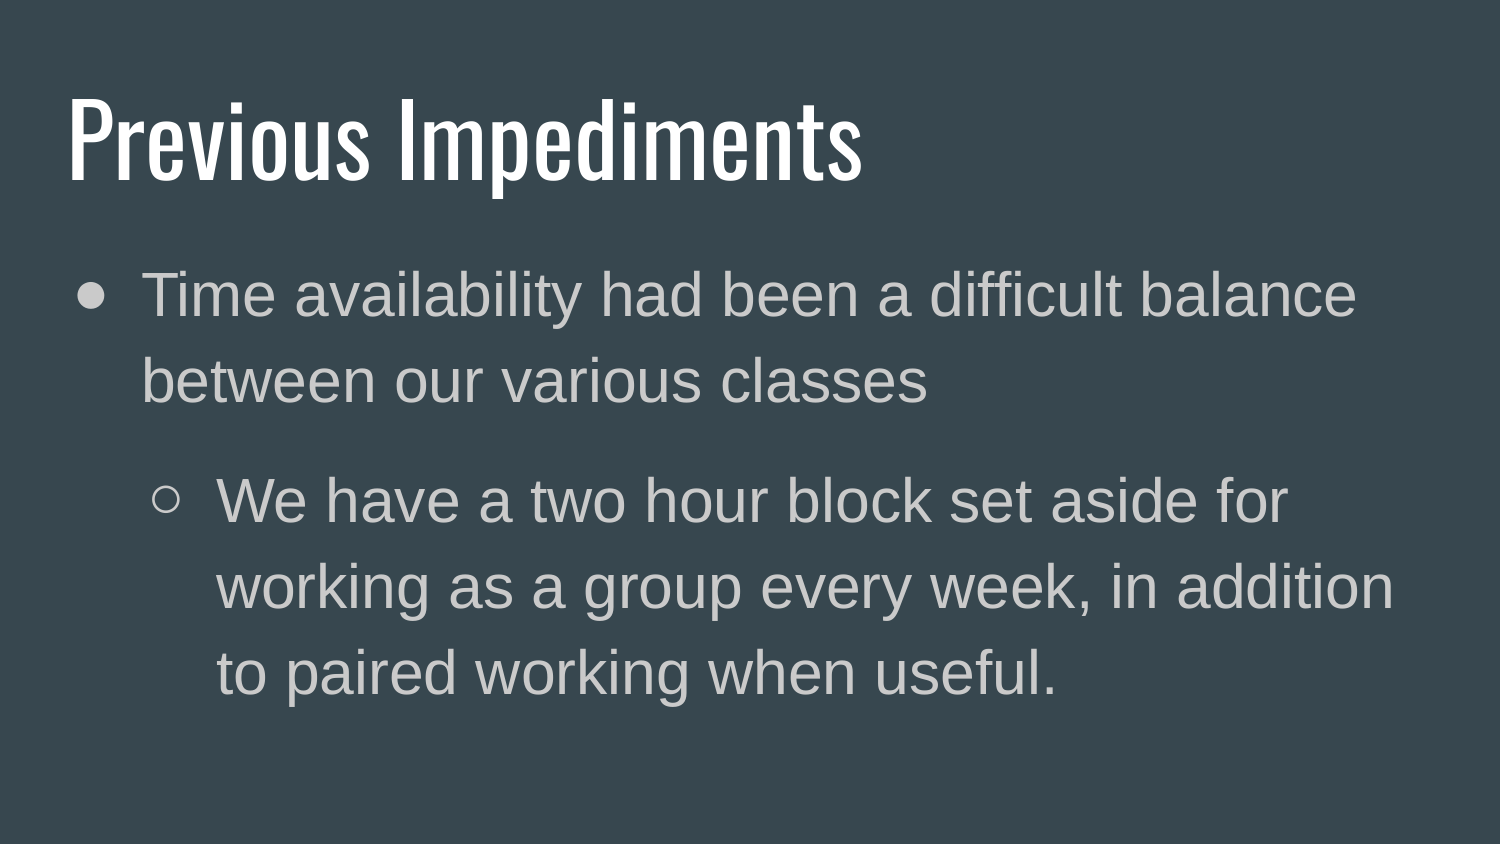

# Previous Impediments
Time availability had been a difficult balance between our various classes
We have a two hour block set aside for working as a group every week, in addition to paired working when useful.